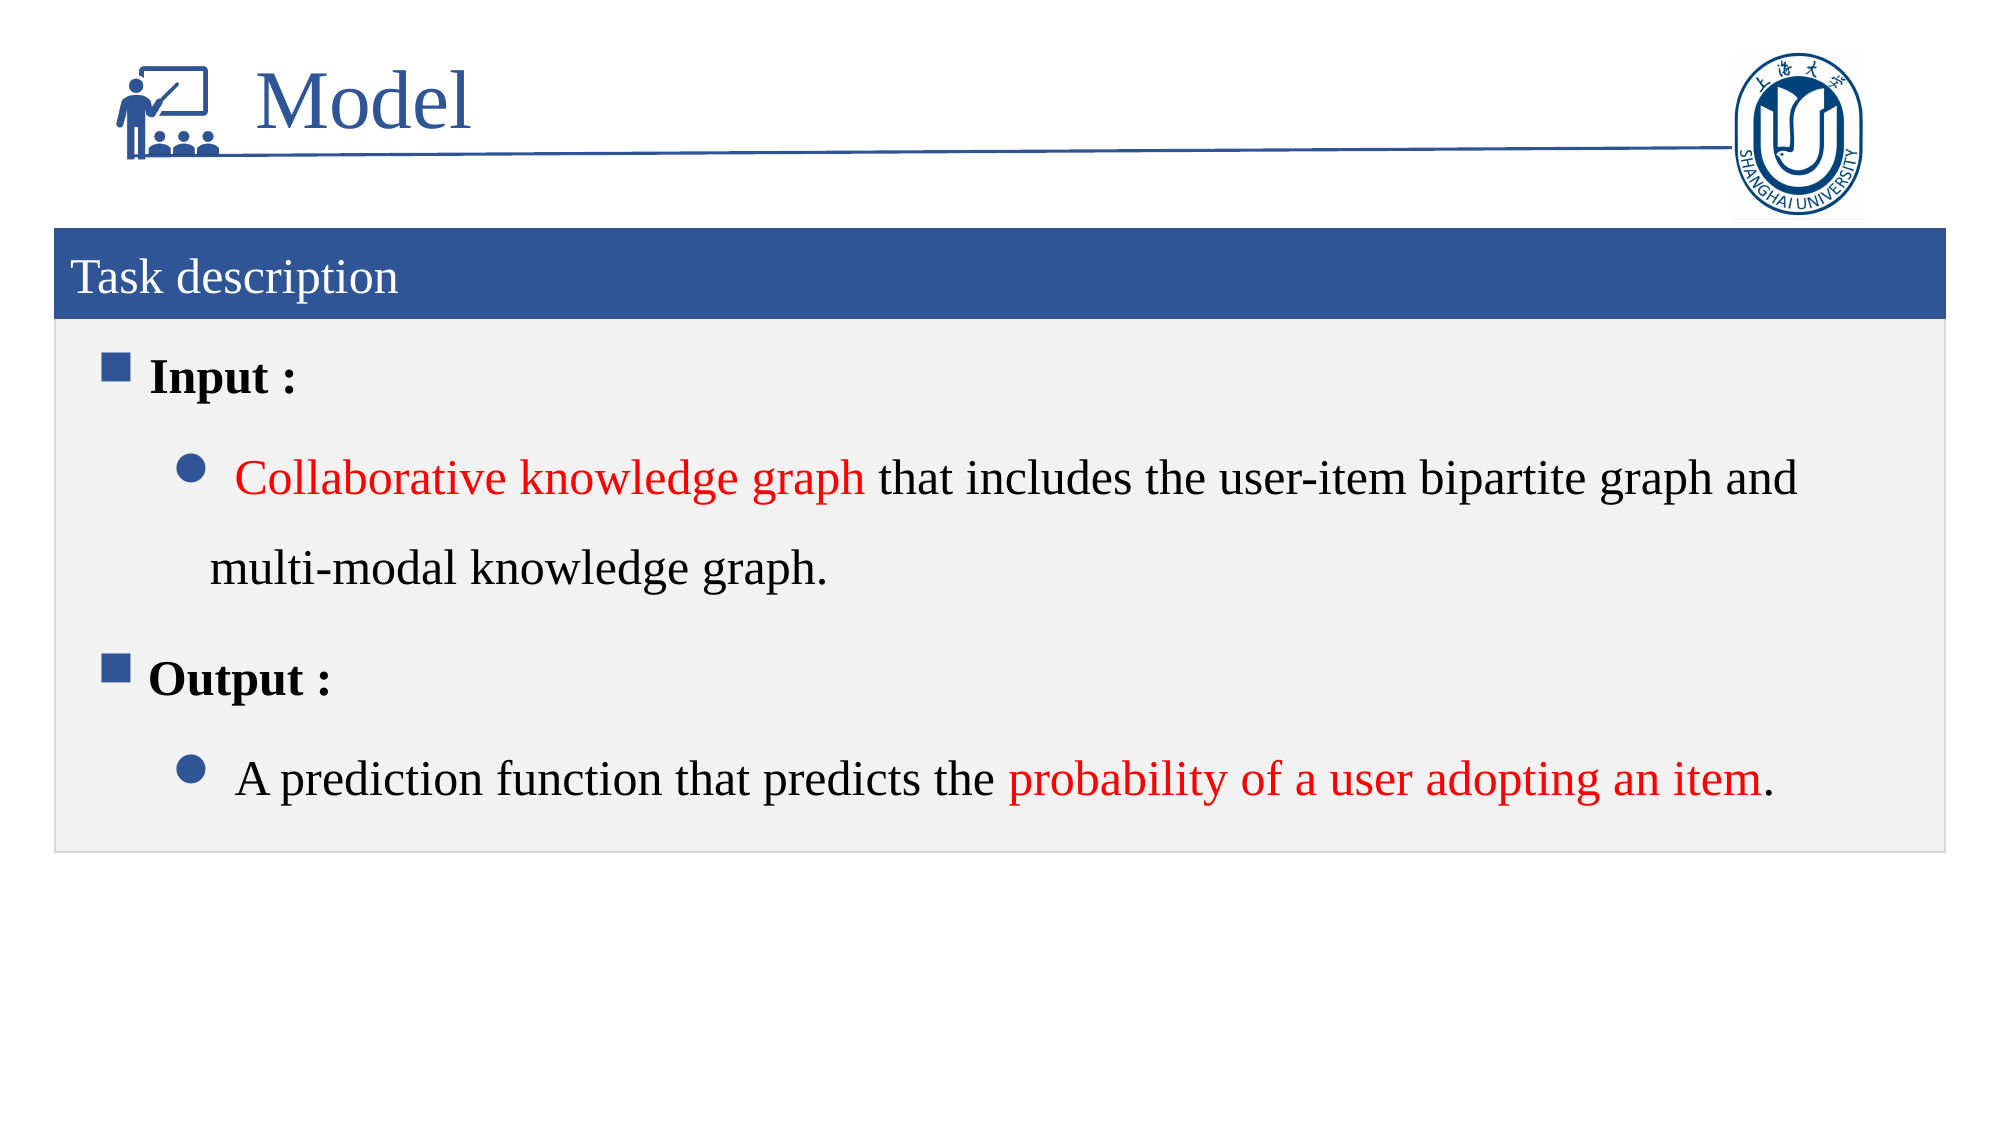

Model

Task description
 Input :
 Collaborative knowledge graph that includes the user-item bipartite graph and multi-modal knowledge graph.
 Output :
 A prediction function that predicts the probability of a user adopting an item.